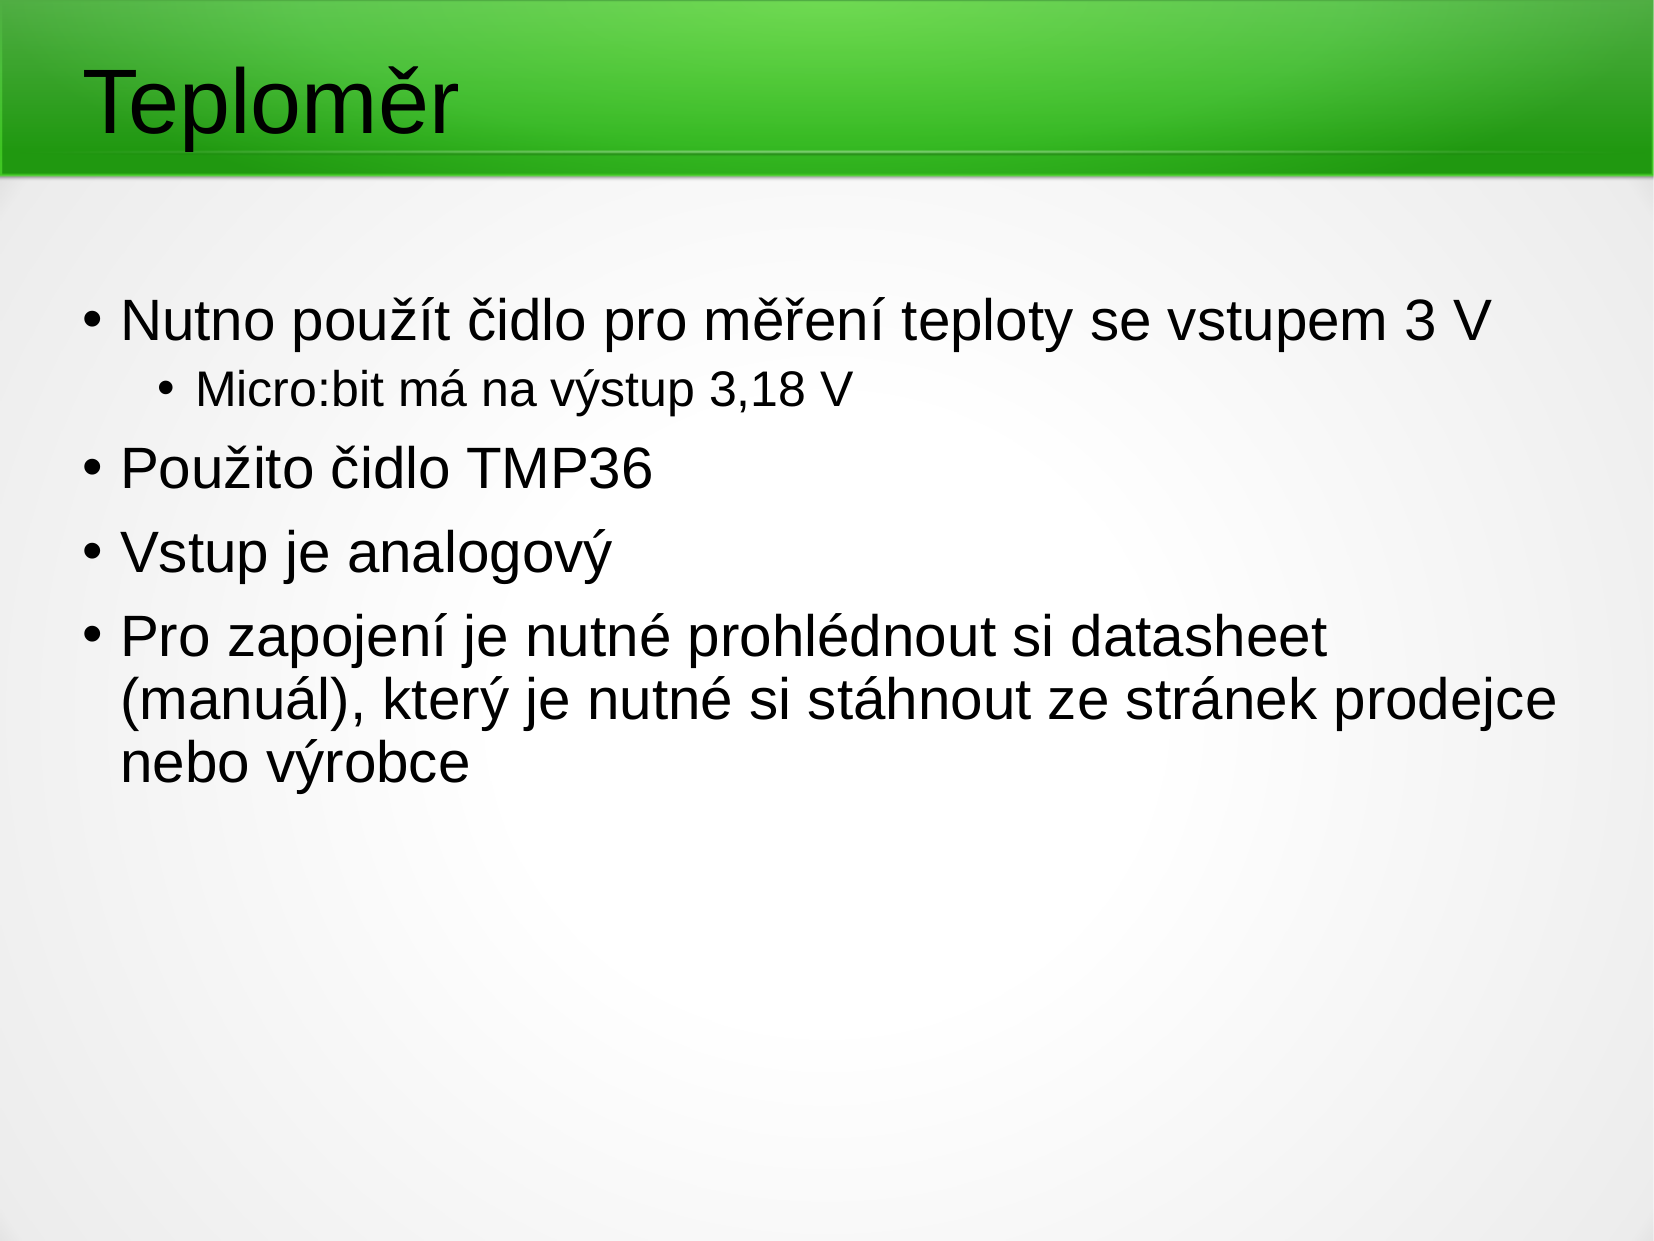

# Teploměr
Nutno použít čidlo pro měření teploty se vstupem 3 V
Micro:bit má na výstup 3,18 V
Použito čidlo TMP36
Vstup je analogový
Pro zapojení je nutné prohlédnout si datasheet (manuál), který je nutné si stáhnout ze stránek prodejce nebo výrobce